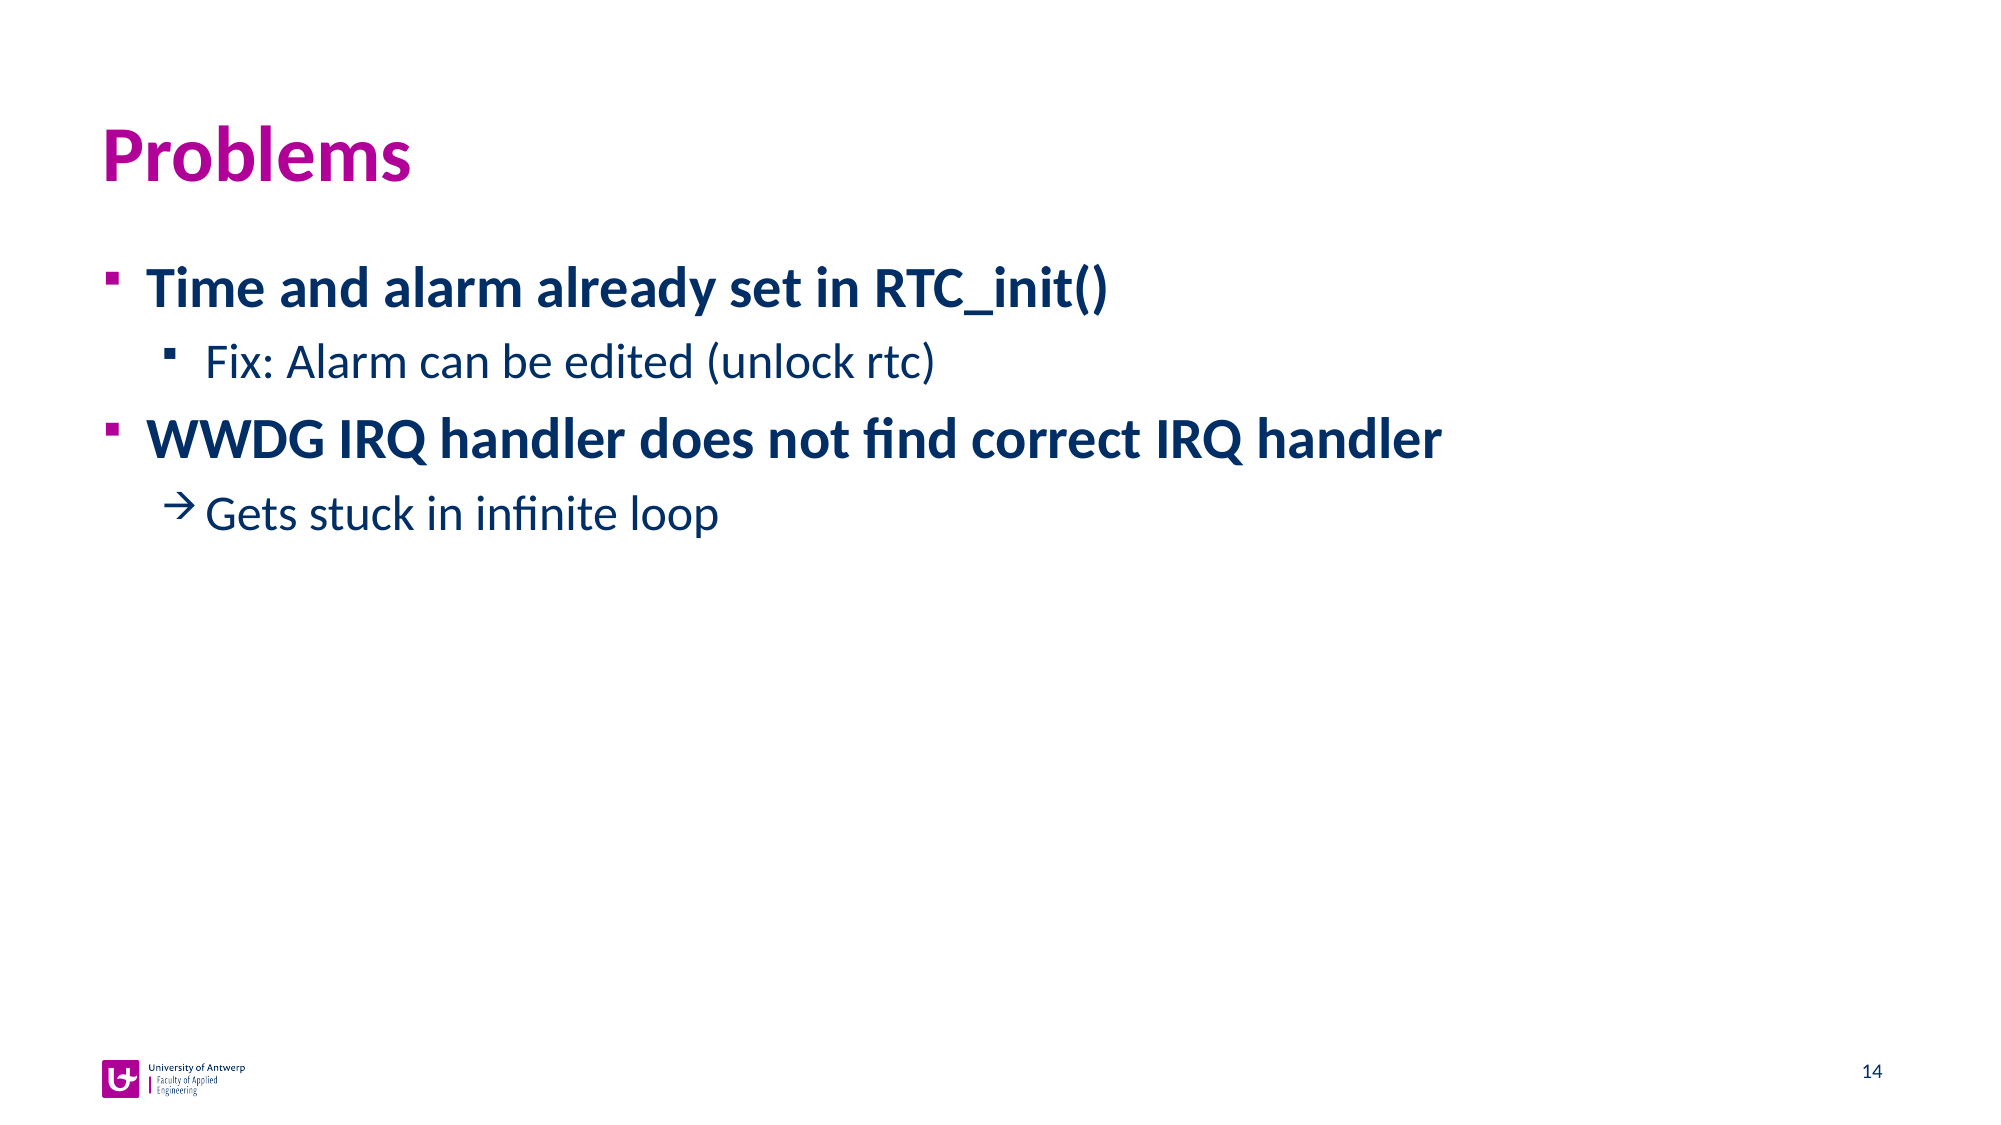

# Problems
Time and alarm already set in RTC_init()
Fix: Alarm can be edited (unlock rtc)
WWDG IRQ handler does not find correct IRQ handler
Gets stuck in infinite loop

14